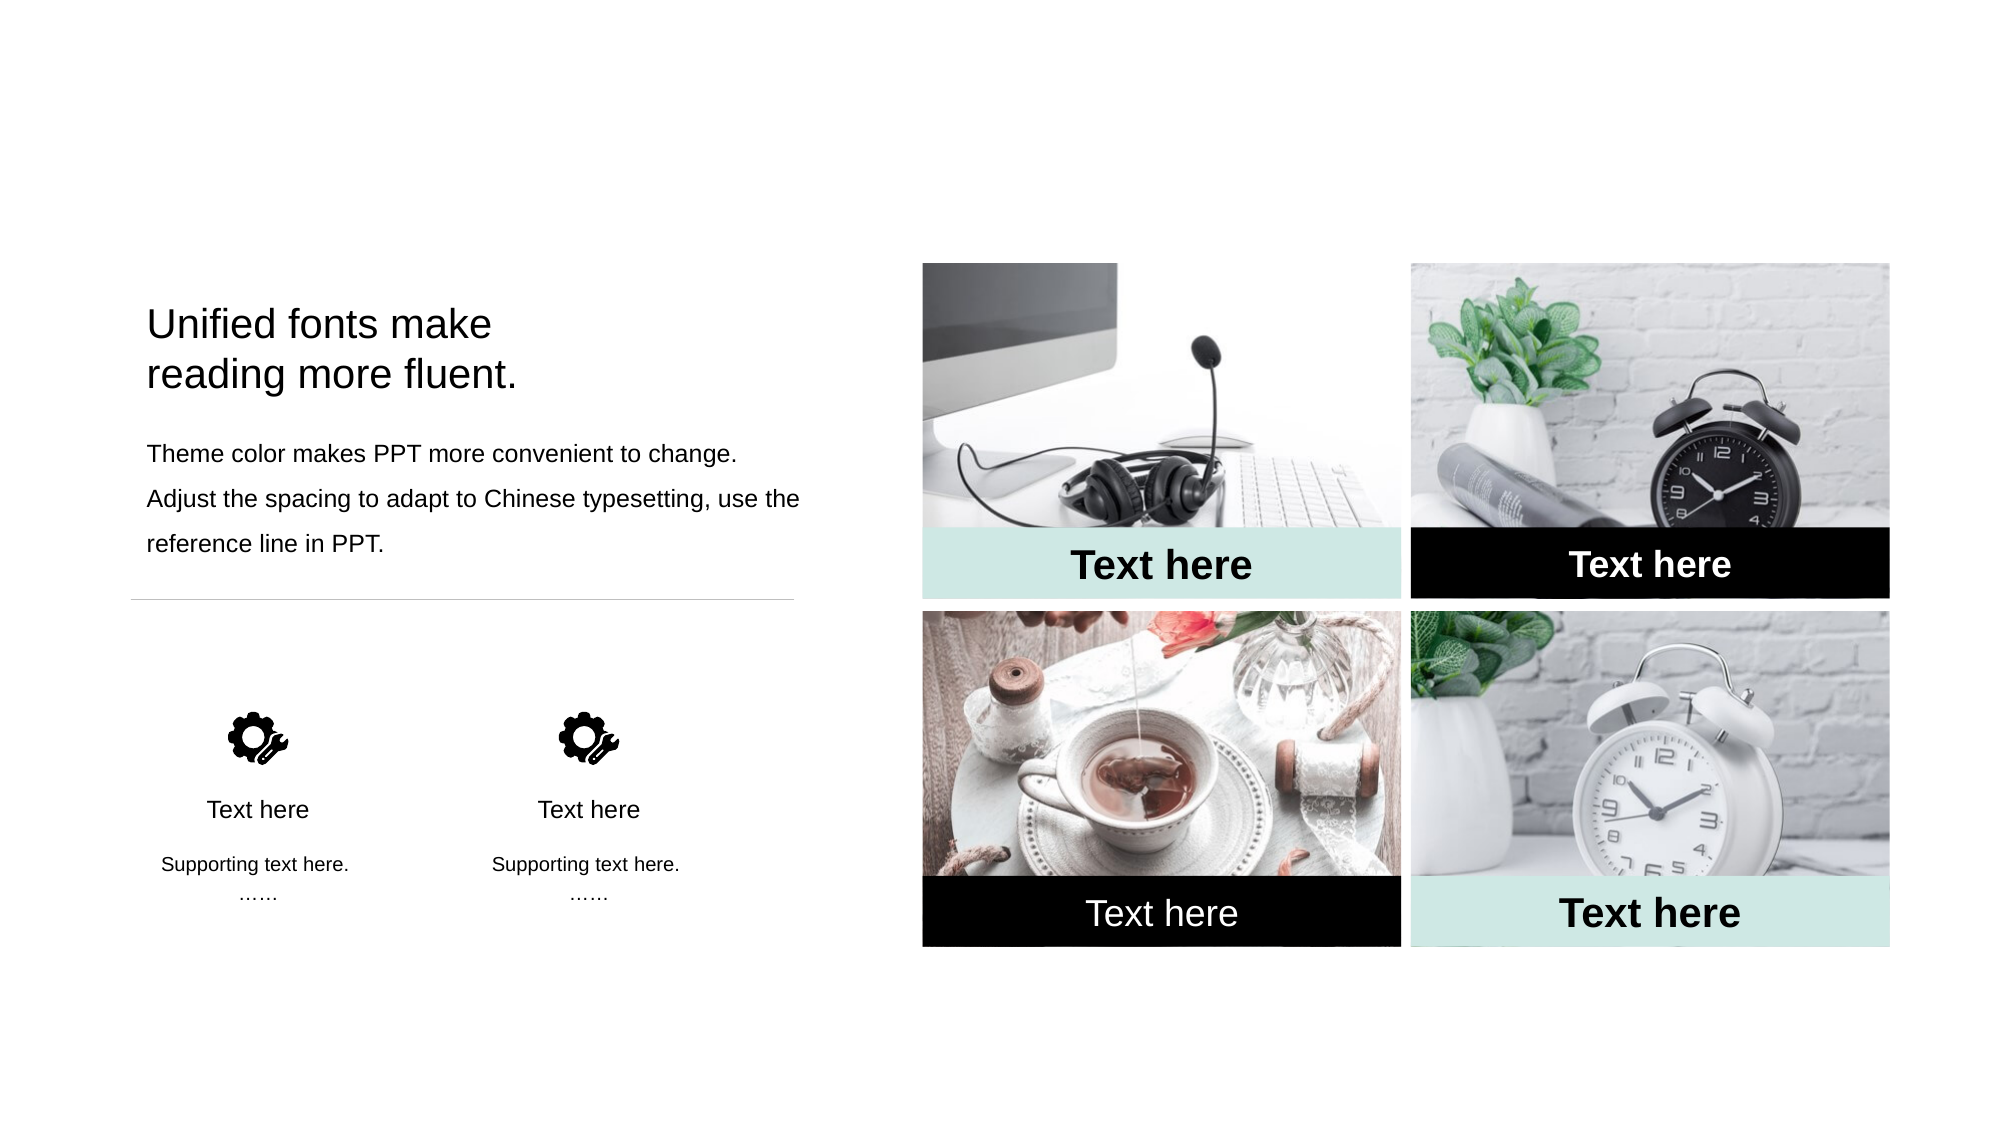

Unified fonts make
reading more fluent.
Theme color makes PPT more convenient to change.
Adjust the spacing to adapt to Chinese typesetting, use the reference line in PPT.
Text here
Text here

Text here
Text here
Supporting text here.
……
Supporting text here.
……
Text here
Text here